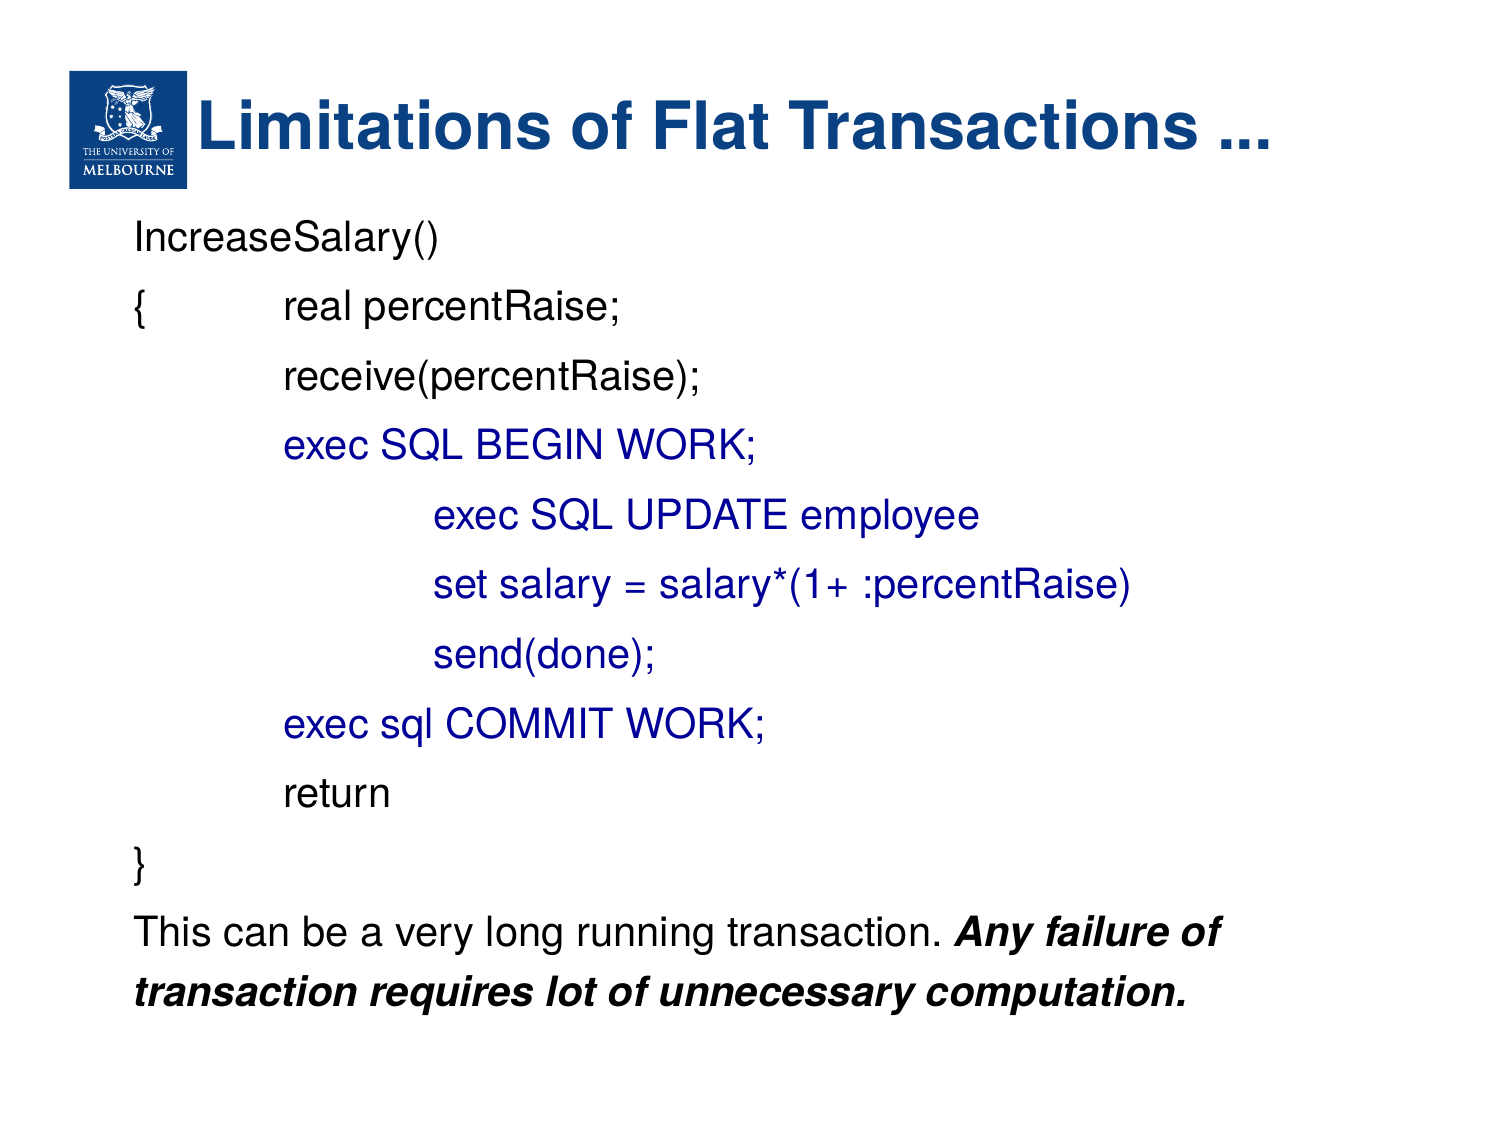

# Limitations of Flat Transactions ...
IncreaseSalary()
{ 	real percentRaise;
	receive(percentRaise);
	exec SQL BEGIN WORK;
		exec SQL UPDATE employee
		set salary = salary*(1+ :percentRaise)
		send(done);
	exec sql COMMIT WORK;
	return
}
This can be a very long running transaction. Any failure of transaction requires lot of unnecessary computation.